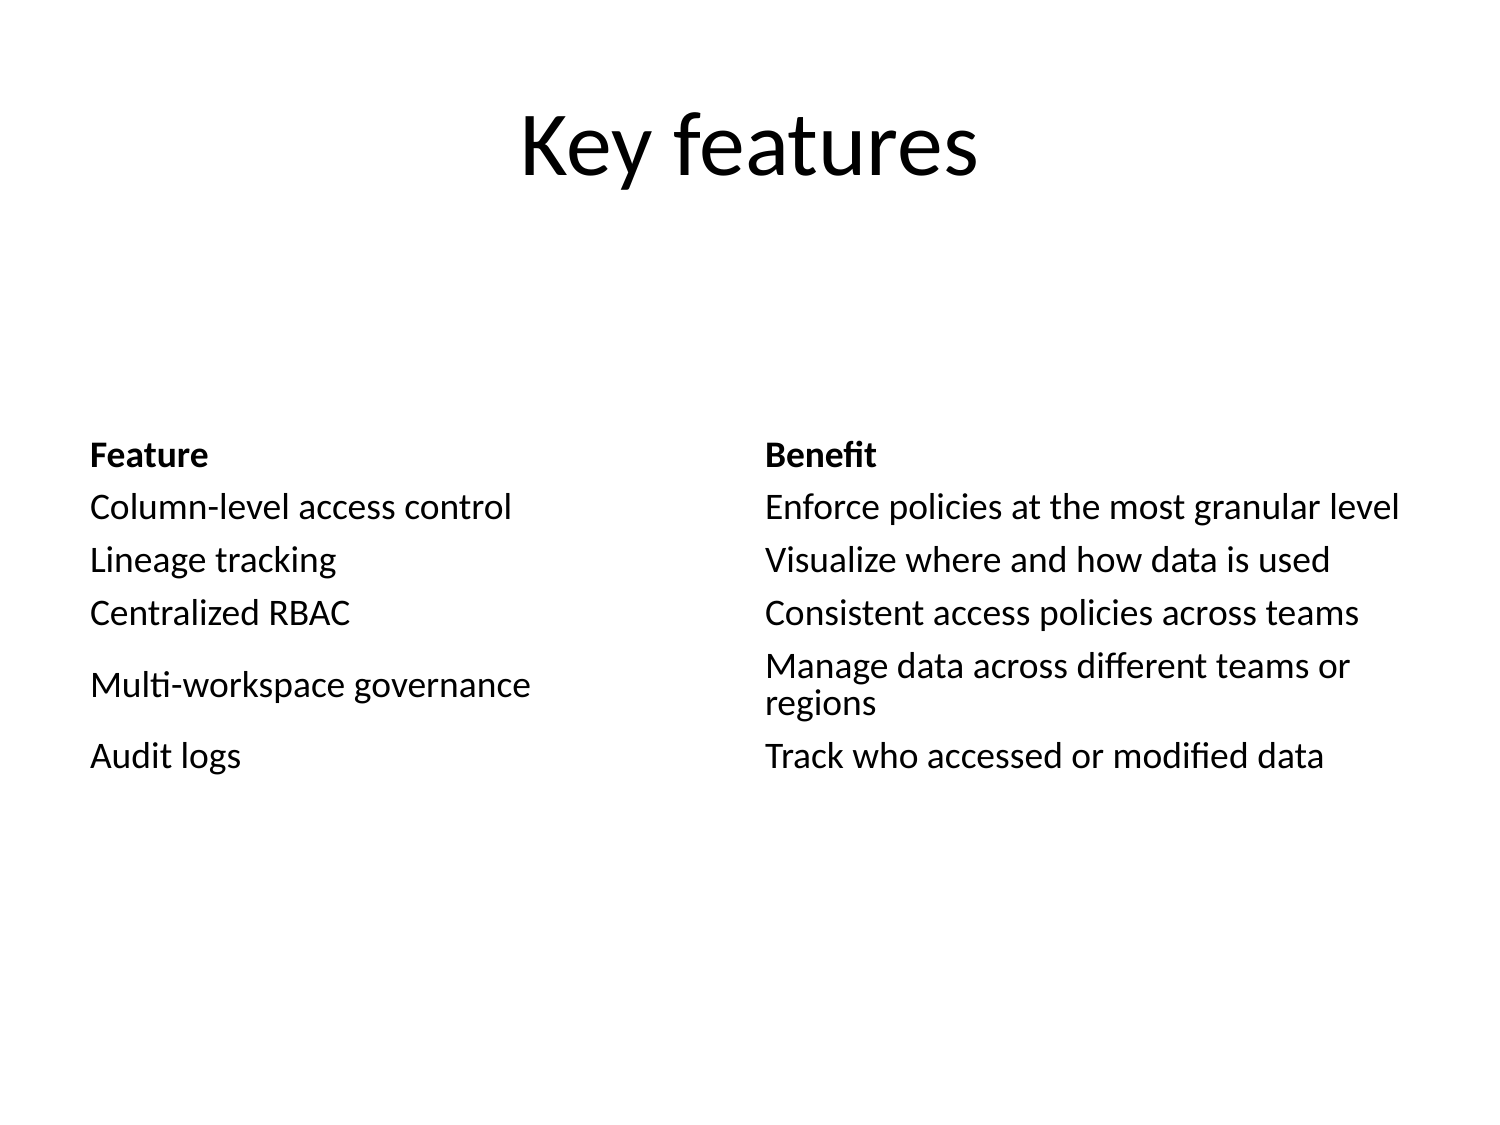

# Key features
| Feature | Benefit |
| --- | --- |
| Column-level access control | Enforce policies at the most granular level |
| Lineage tracking | Visualize where and how data is used |
| Centralized RBAC | Consistent access policies across teams |
| Multi-workspace governance | Manage data across different teams or regions |
| Audit logs | Track who accessed or modified data |